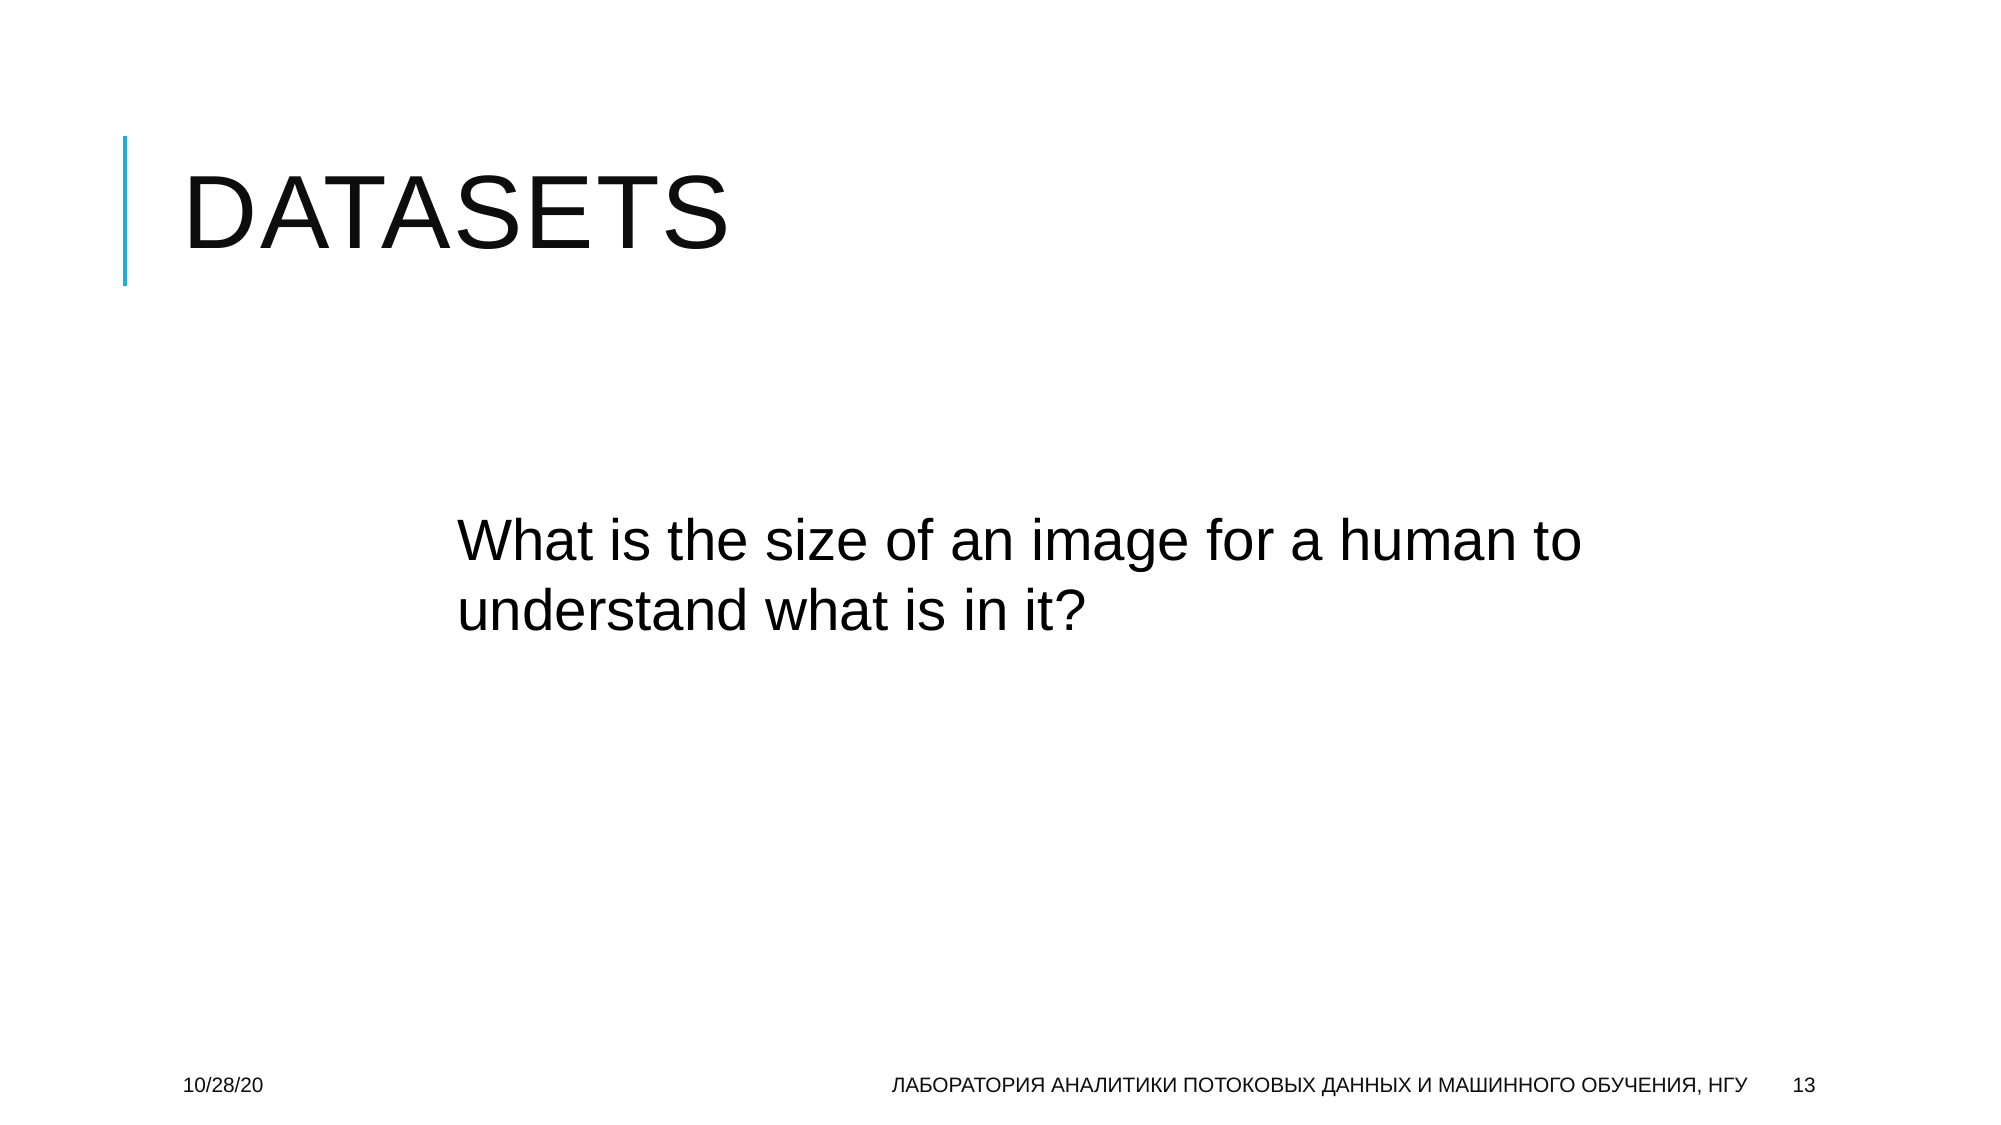

# Datasets
What is the size of an image for a human to understand what is in it?
10/28/20
Лаборатория аналитики потоковых данных и машинного обучения, НГУ
13